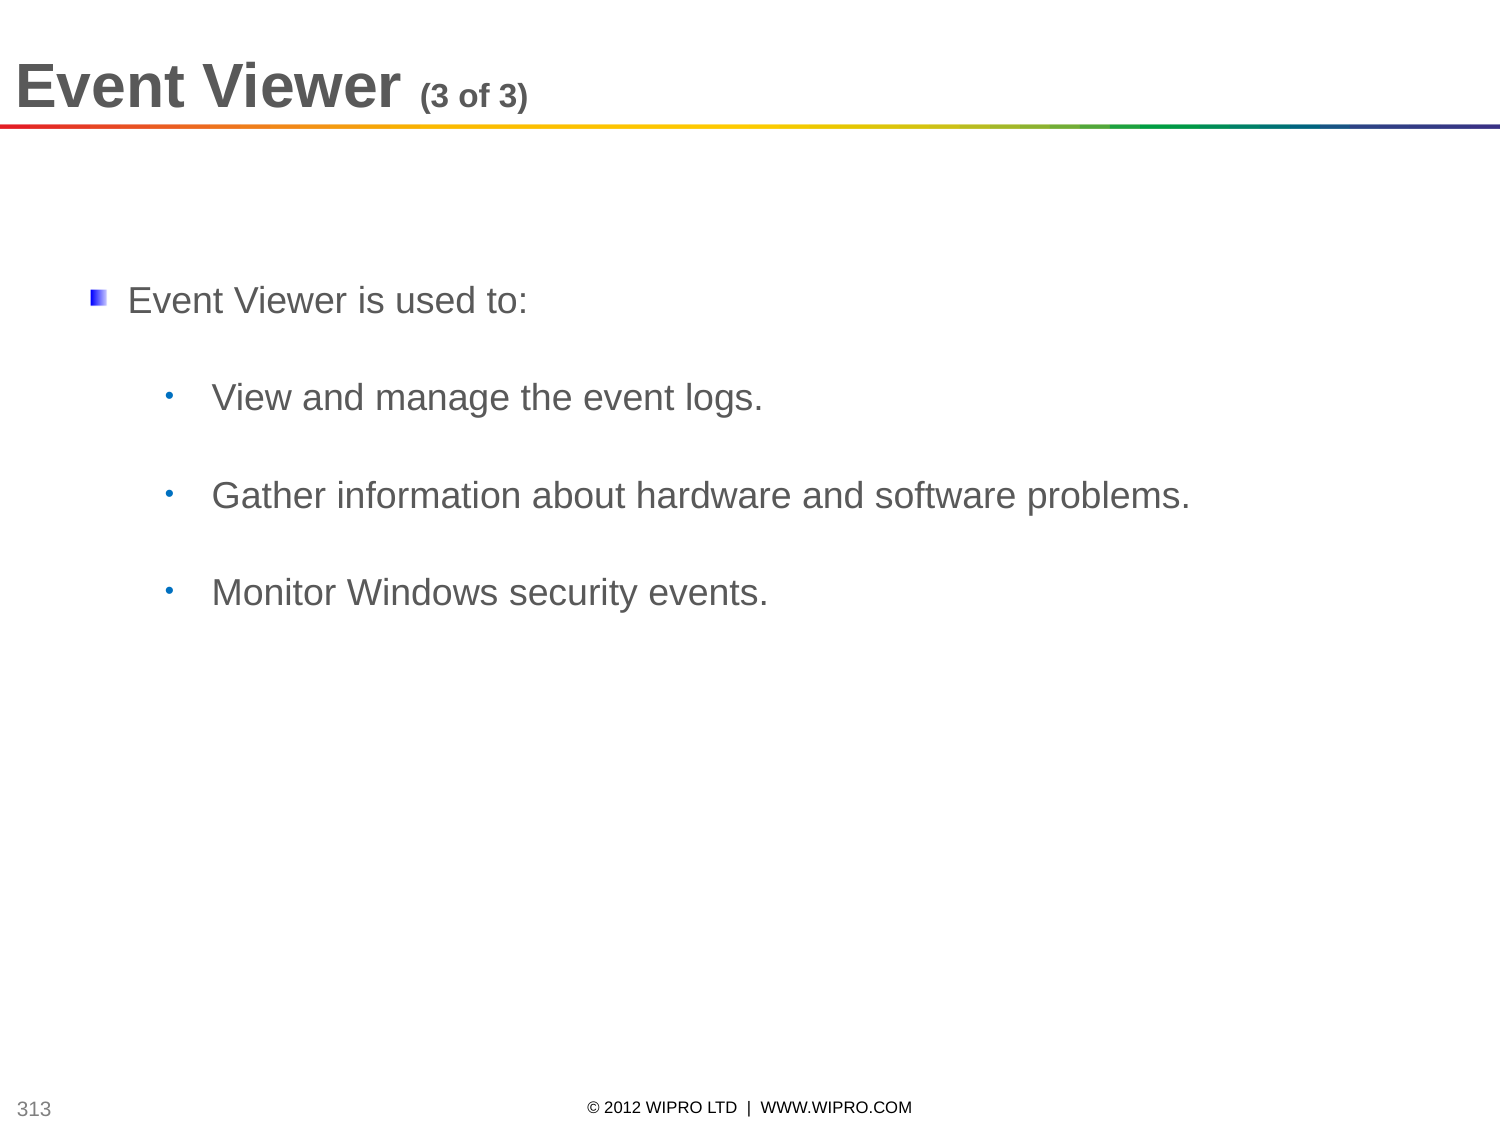

Event Viewer (3 of 3)
Event Viewer is used to:
View and manage the event logs.
Gather information about hardware and software problems.
Monitor Windows security events.